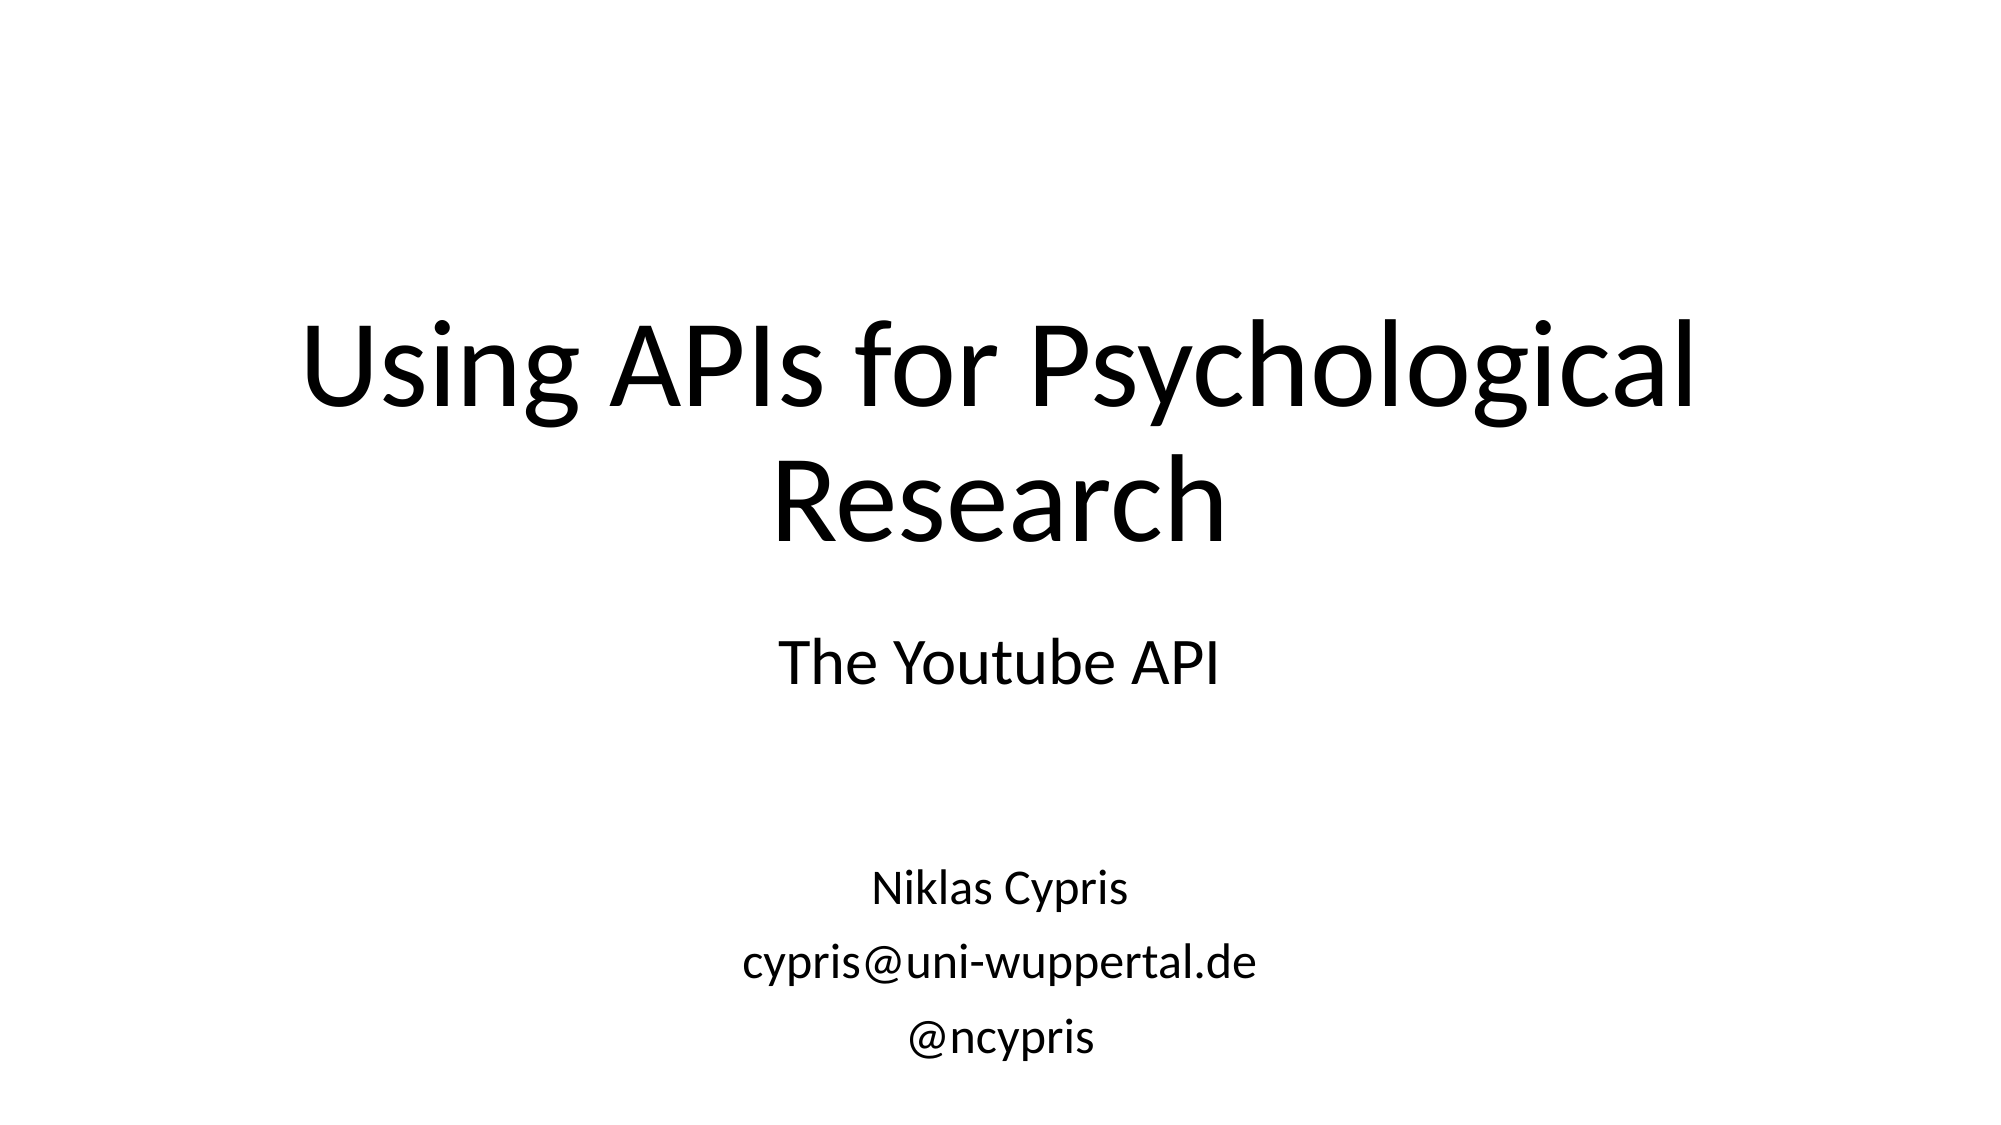

# Using APIs for Psychological Research
The Youtube API
Niklas Cypris
cypris@uni-wuppertal.de
@ncypris